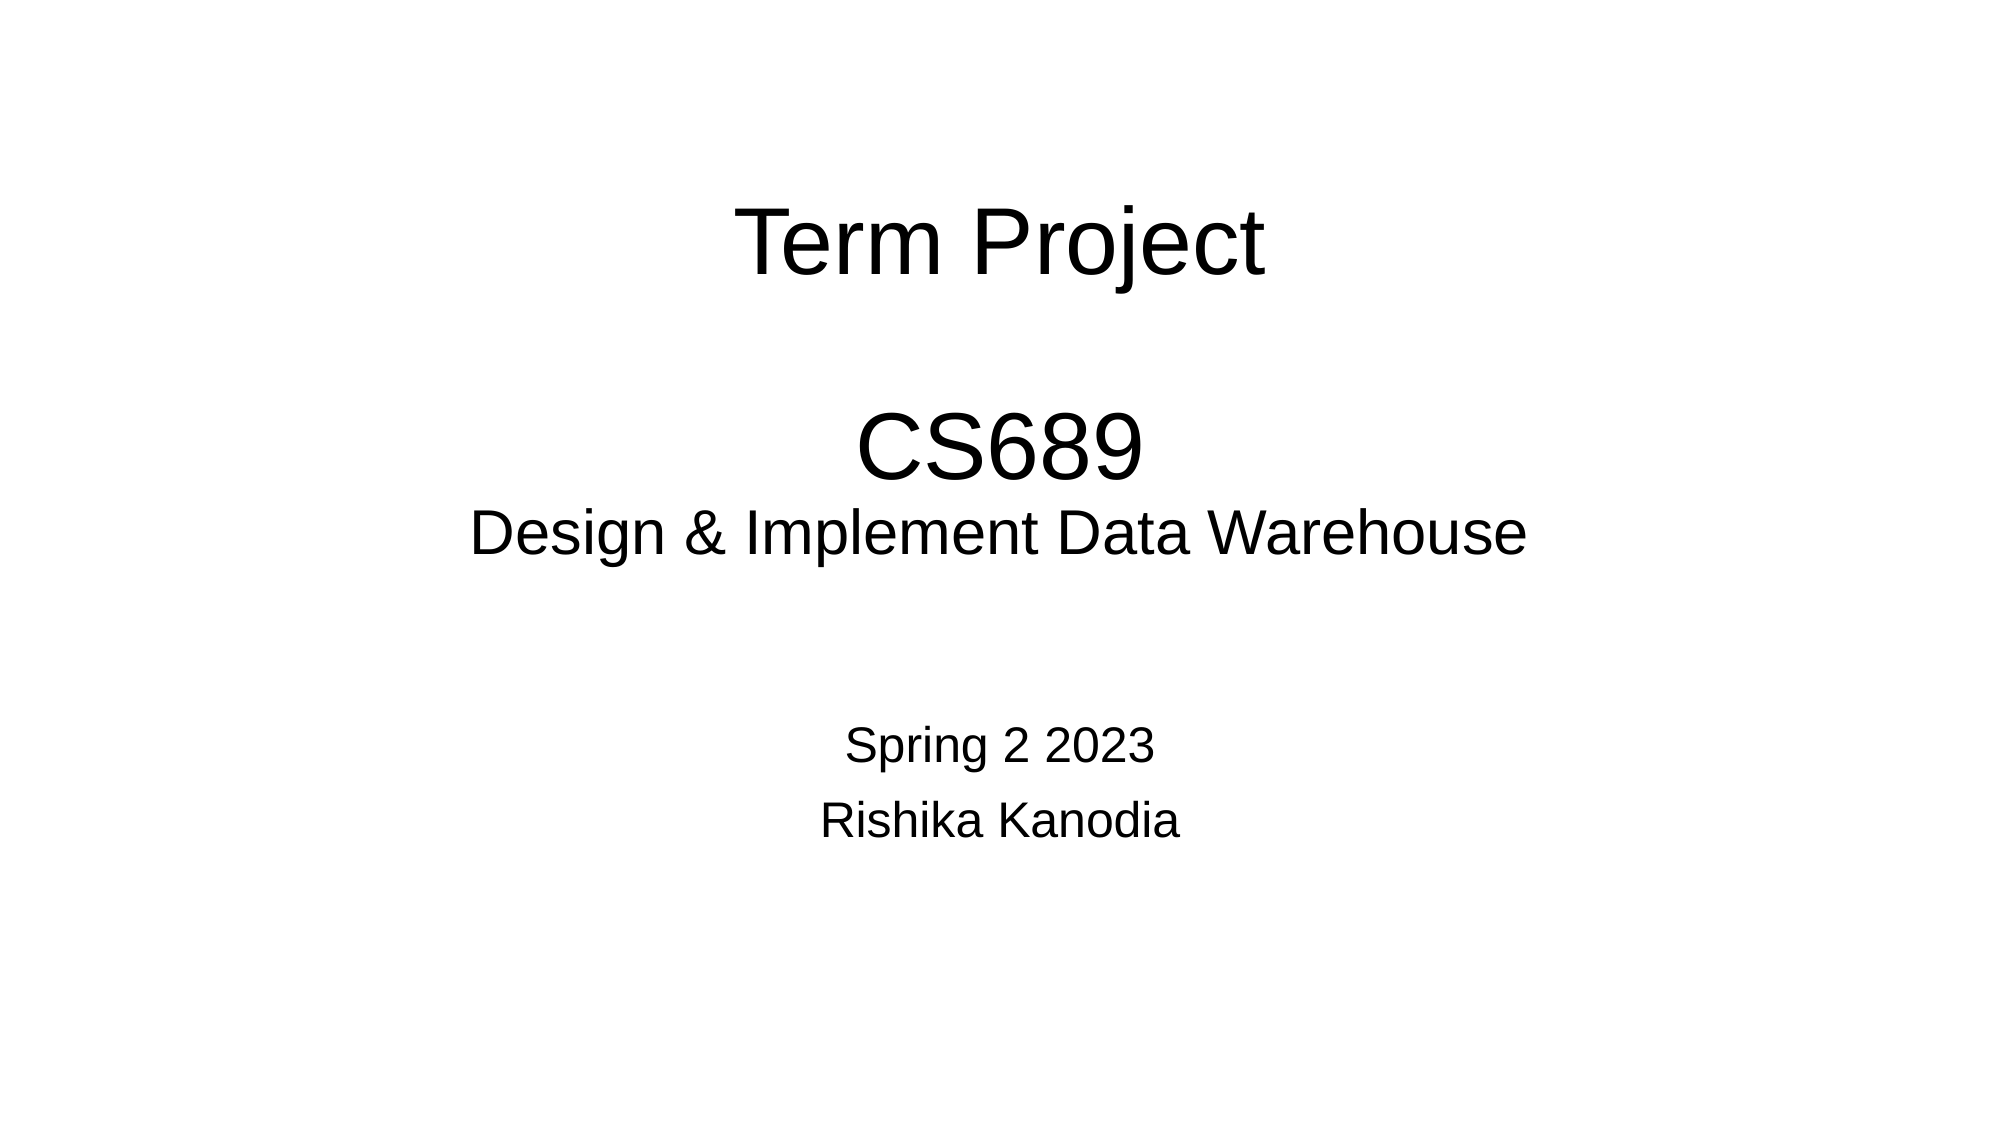

# Term Project CS689 Design & Implement Data Warehouse
Spring 2 2023
Rishika Kanodia